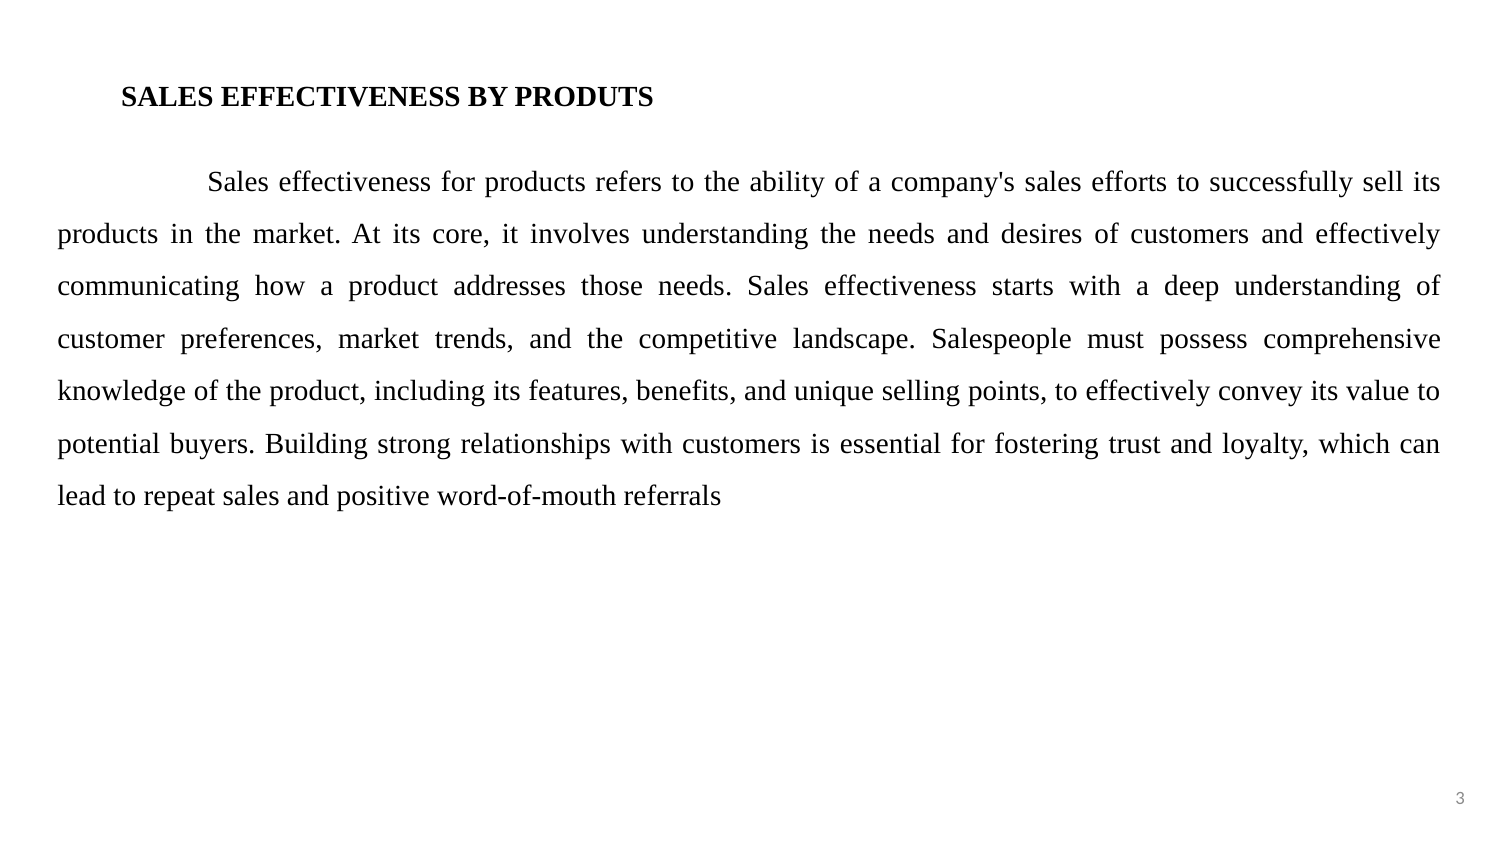

# SALES EFFECTIVENESS BY PRODUTS
	Sales effectiveness for products refers to the ability of a company's sales efforts to successfully sell its products in the market. At its core, it involves understanding the needs and desires of customers and effectively communicating how a product addresses those needs. Sales effectiveness starts with a deep understanding of customer preferences, market trends, and the competitive landscape. Salespeople must possess comprehensive knowledge of the product, including its features, benefits, and unique selling points, to effectively convey its value to potential buyers. Building strong relationships with customers is essential for fostering trust and loyalty, which can lead to repeat sales and positive word-of-mouth referrals
3